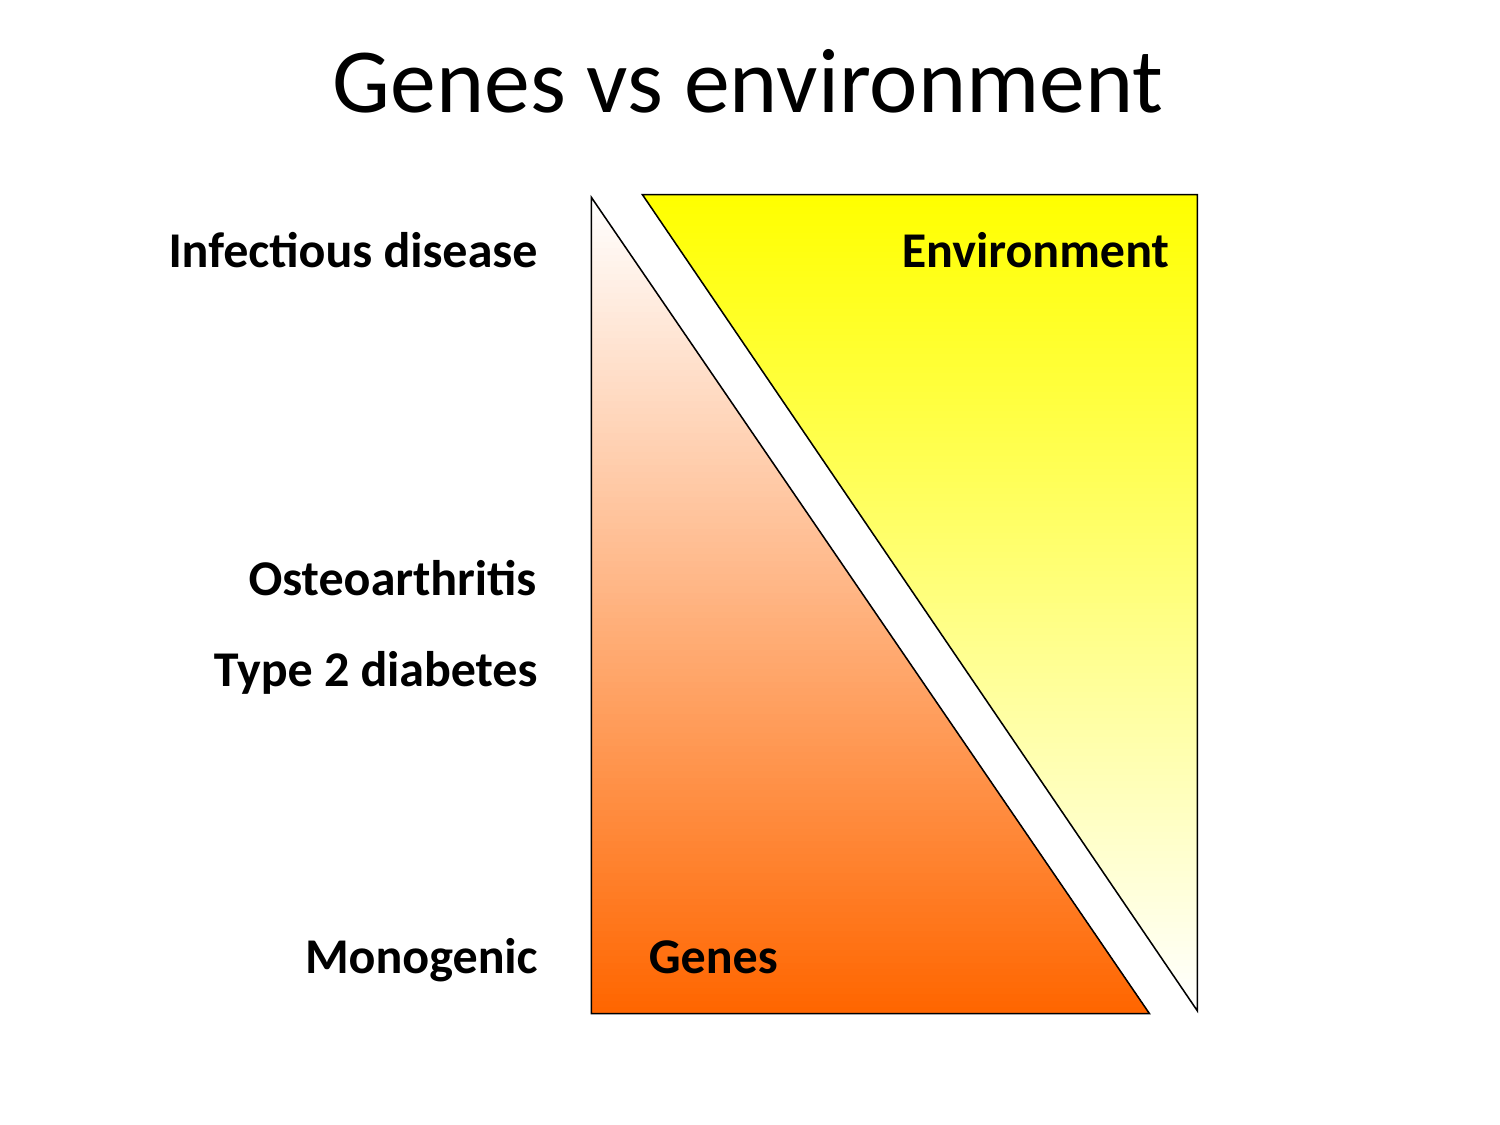

# Genes vs environment

Environment

Genes
Infectious disease
Osteoarthritis
Type 2 diabetes
Monogenic